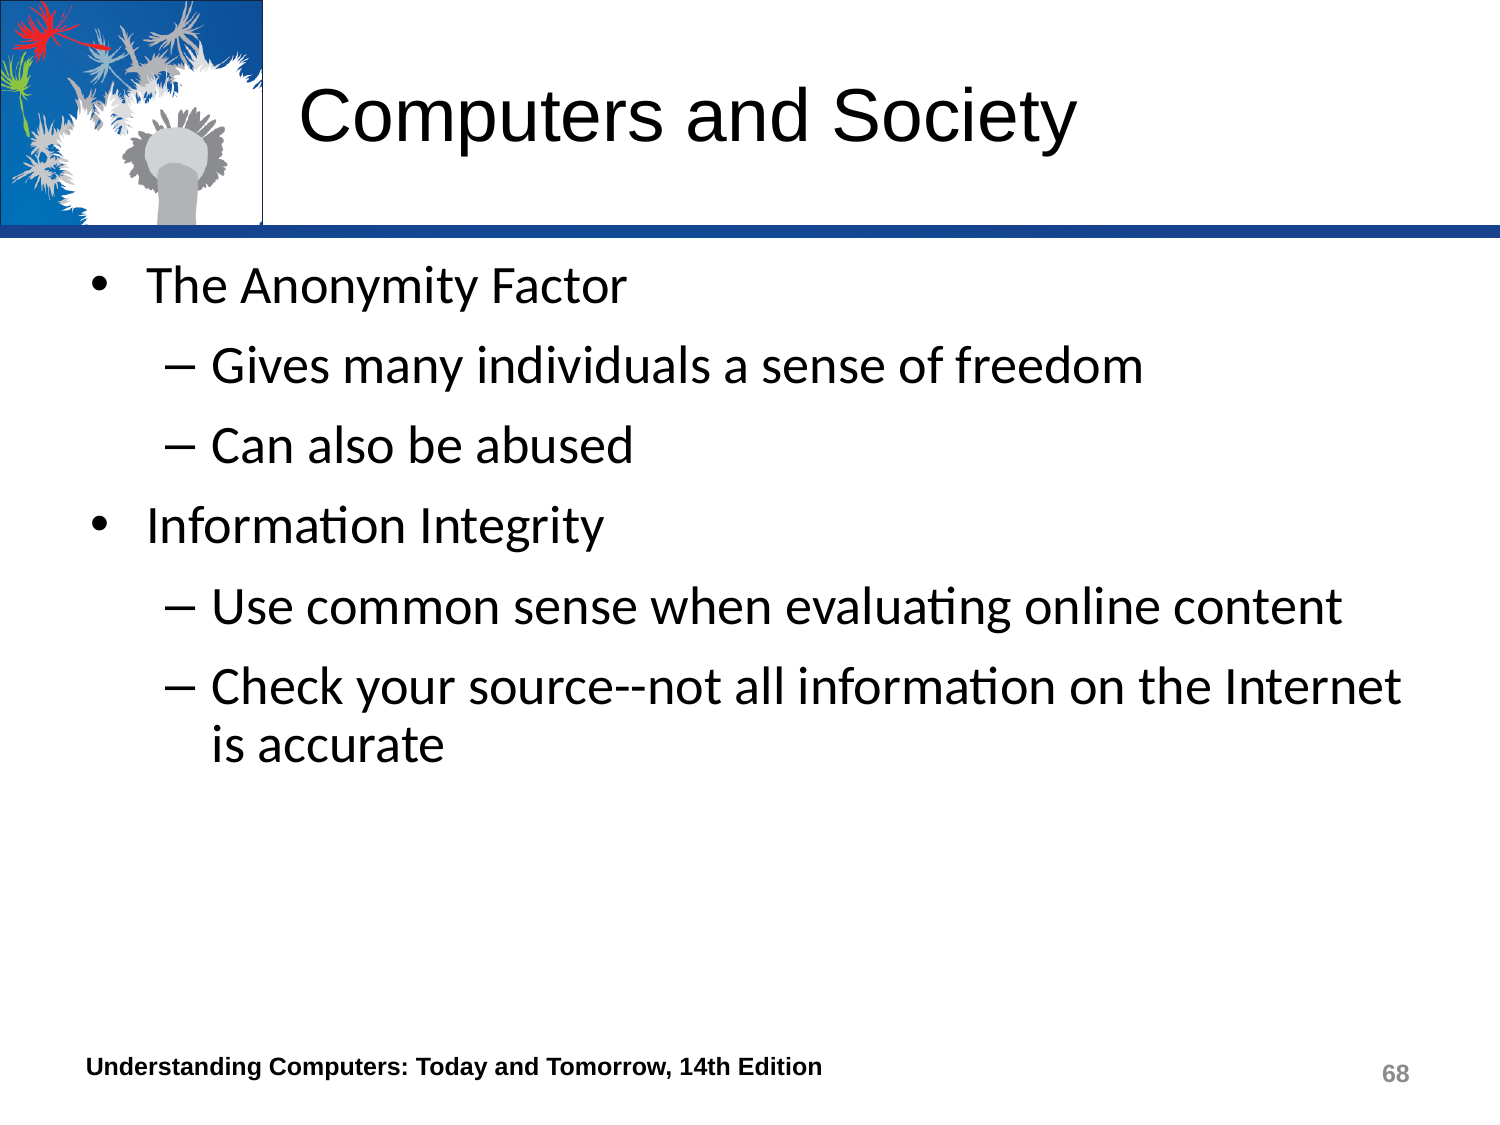

# Computers and Society
The Anonymity Factor
Gives many individuals a sense of freedom
Can also be abused
Information Integrity
Use common sense when evaluating online content
Check your source--not all information on the Internet is accurate
Understanding Computers: Today and Tomorrow, 14th Edition
68